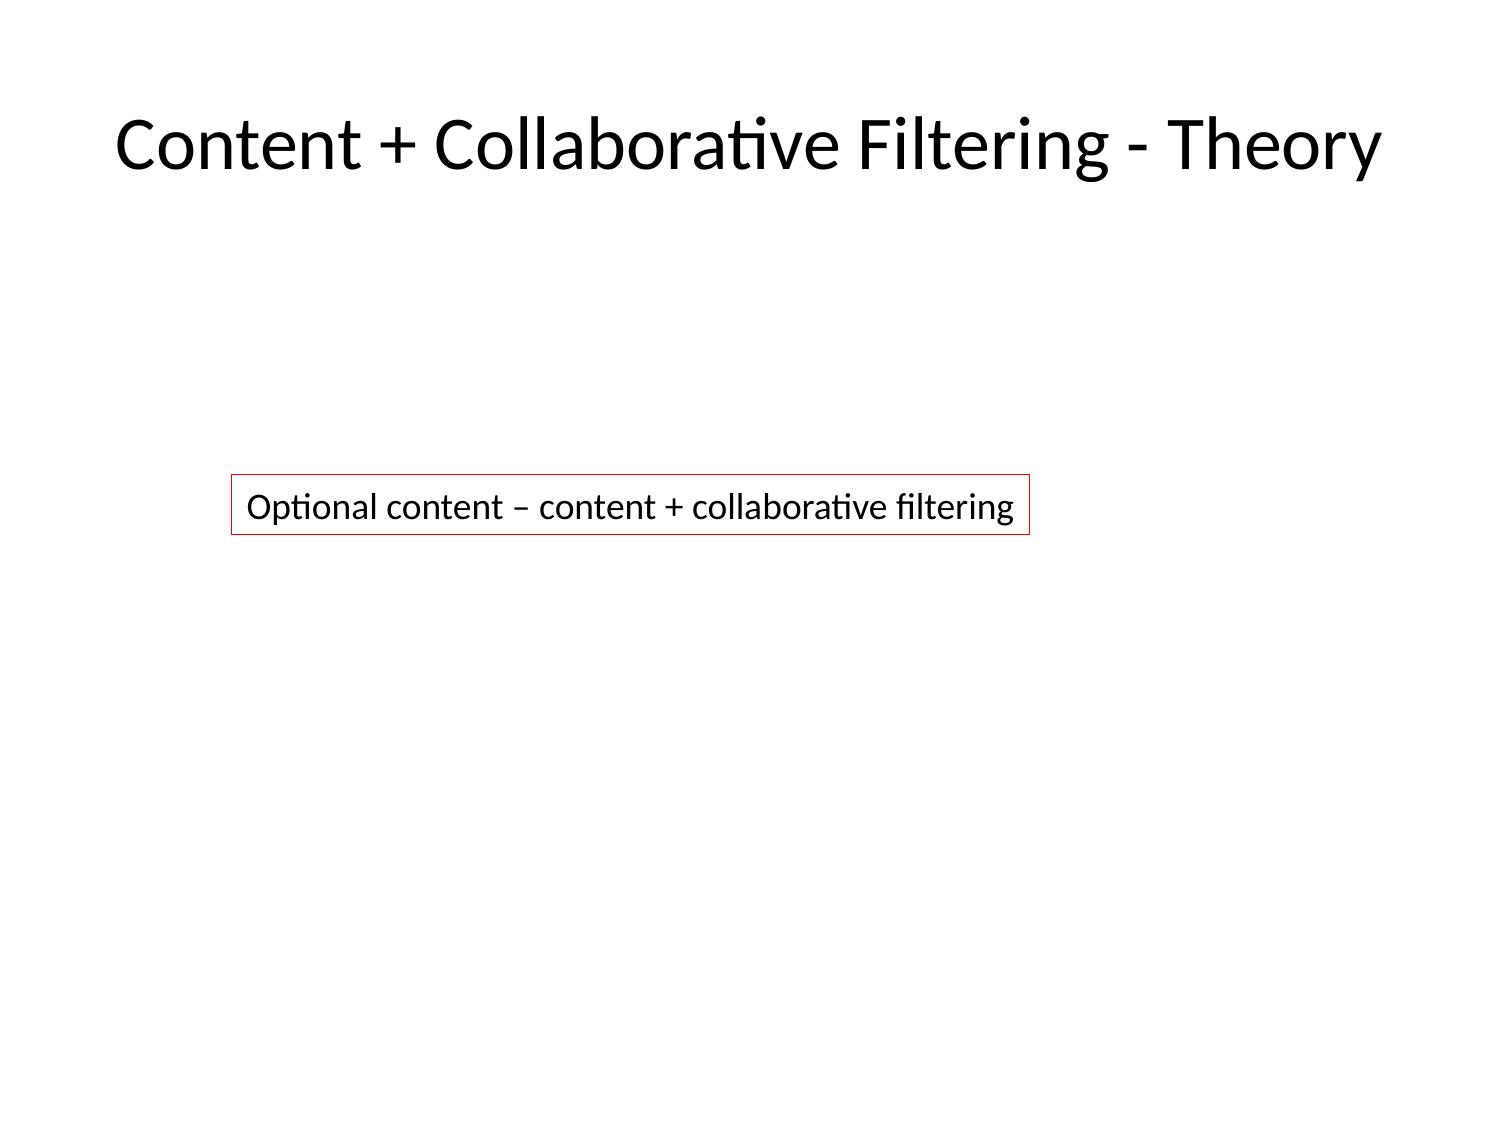

# Content + Collaborative Filtering - Theory
Optional content – content + collaborative filtering